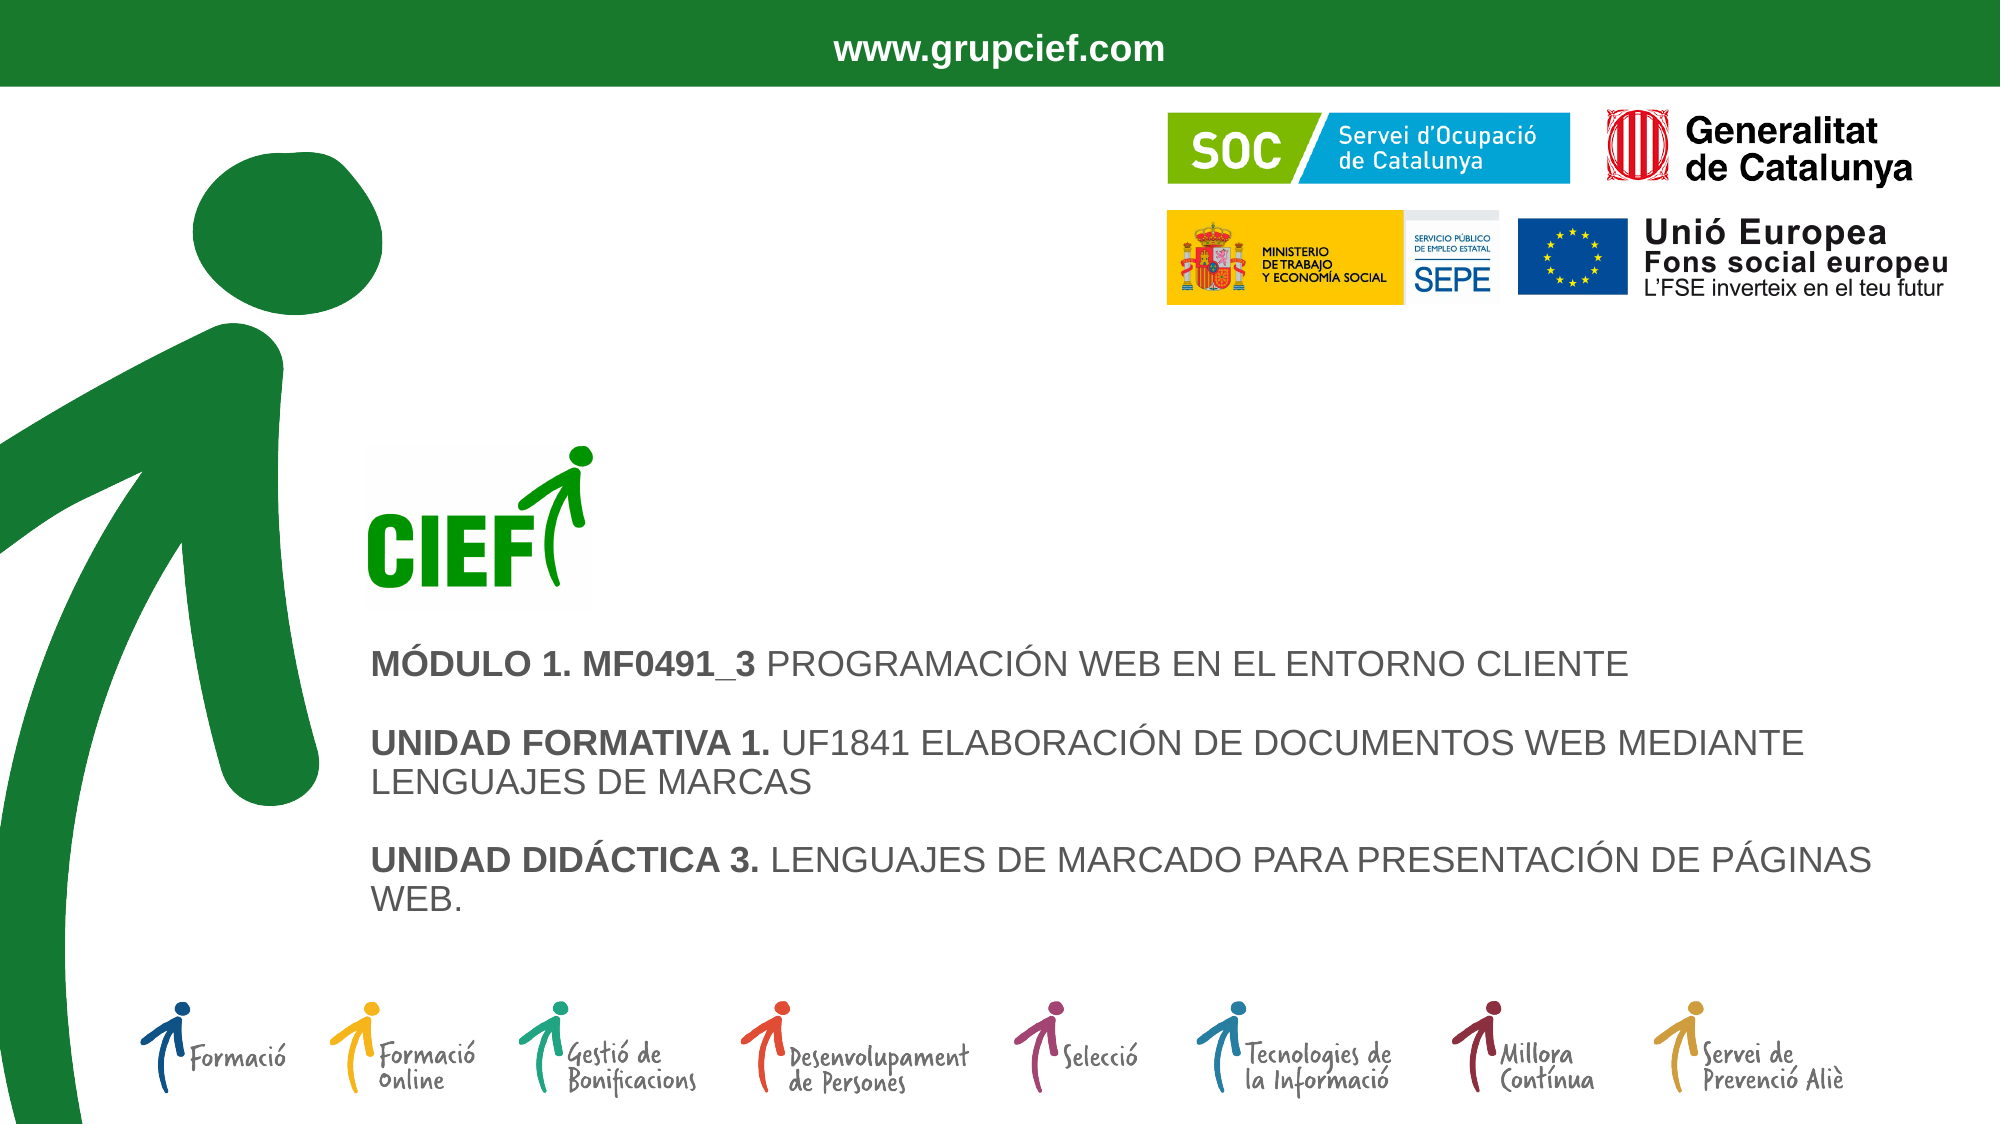

# MÓDULO 1. MF0491_3 PROGRAMACIÓN WEB EN EL ENTORNO CLIENTE UNIDAD FORMATIVA 1. UF1841 ELABORACIÓN DE DOCUMENTOS WEB MEDIANTE LENGUAJES DE MARCAS UNIDAD DIDÁCTICA 3. LENGUAJES DE MARCADO PARA PRESENTACIÓN DE PÁGINAS WEB.